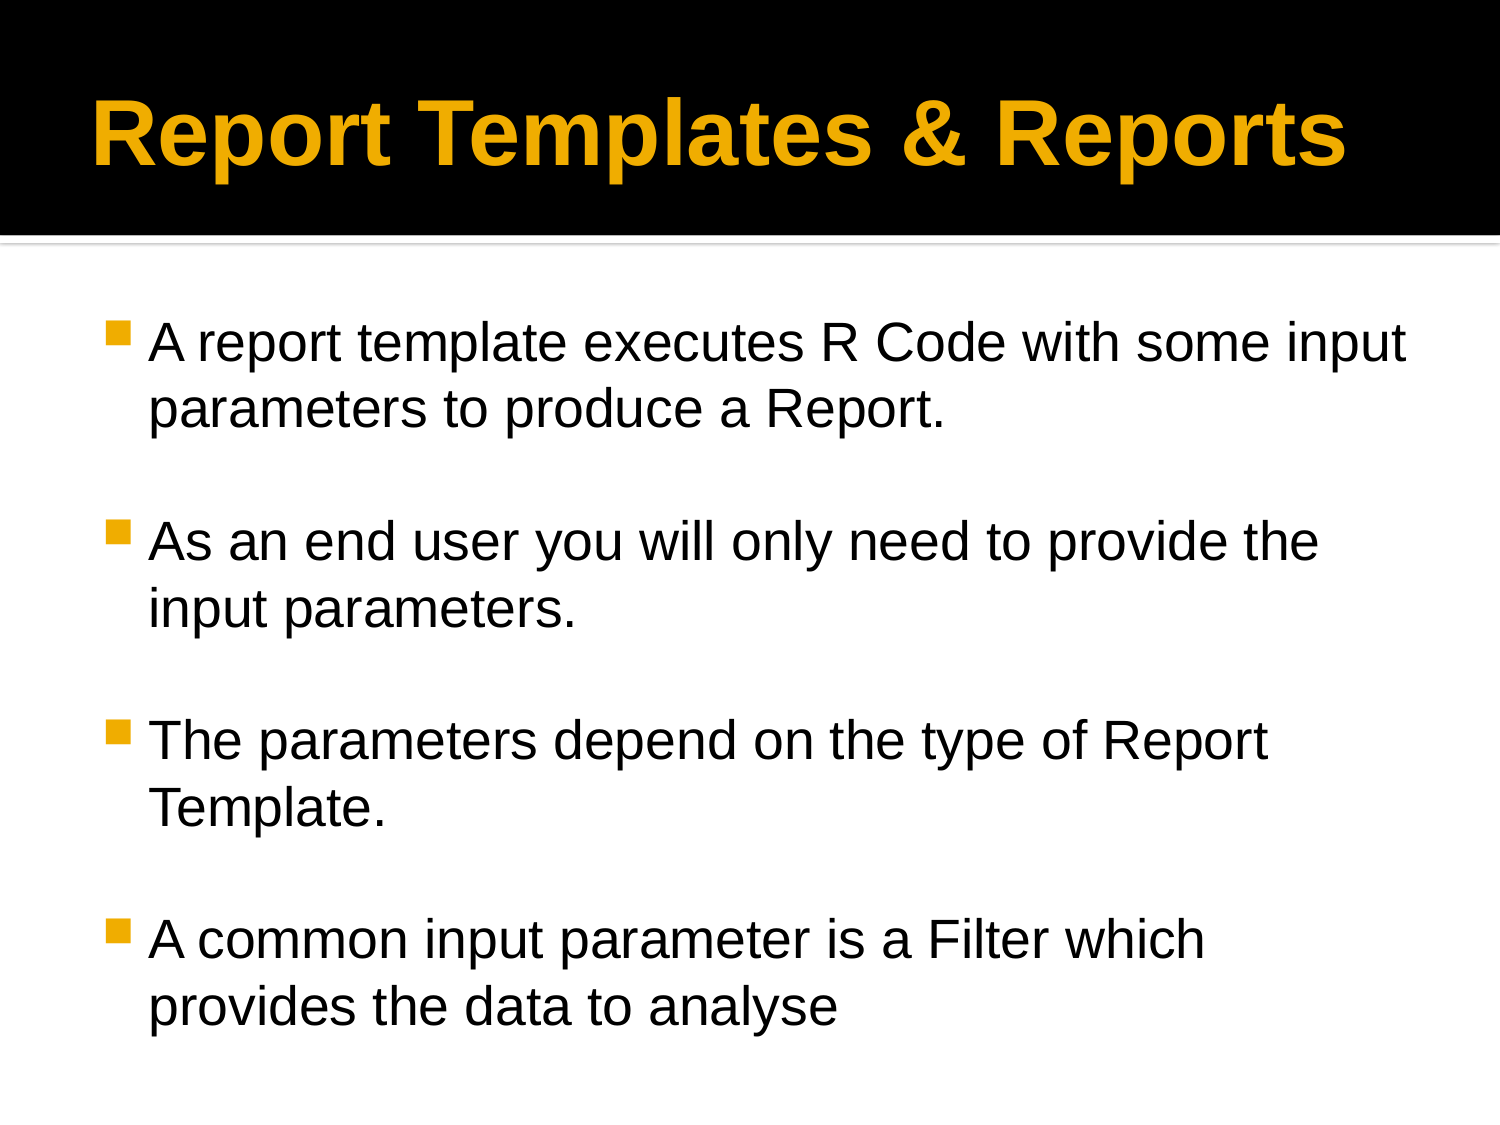

# Report Templates & Reports
A report template executes R Code with some input parameters to produce a Report.

As an end user you will only need to provide the input parameters.

The parameters depend on the type of Report Template.

A common input parameter is a Filter which provides the data to analyse